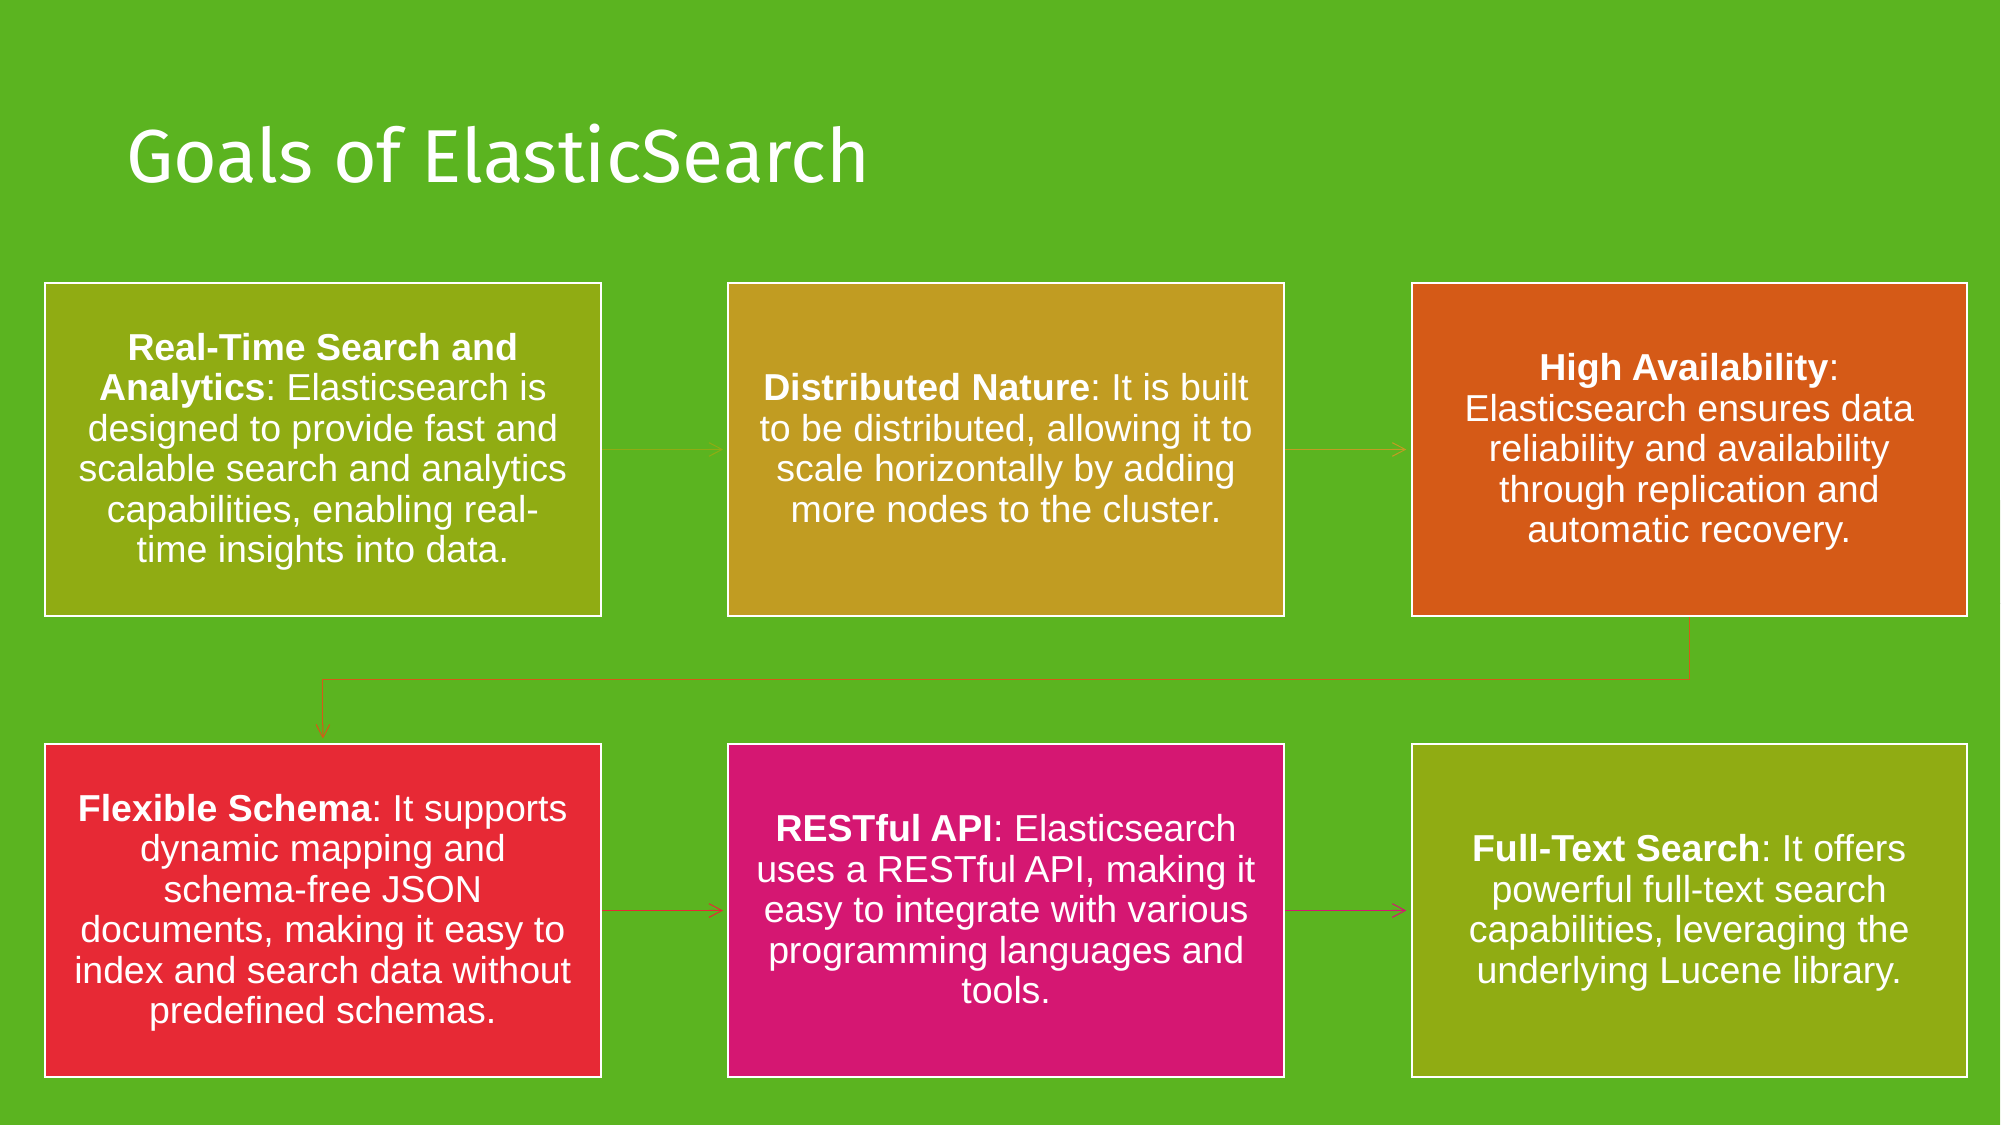

# Goals of ElasticSearch
Real-Time Search and Analytics: Elasticsearch is designed to provide fast and scalable search and analytics capabilities, enabling real-time insights into data.
Distributed Nature: It is built to be distributed, allowing it to scale horizontally by adding more nodes to the cluster.
High Availability: Elasticsearch ensures data reliability and availability through replication and automatic recovery.

Flexible Schema: It supports dynamic mapping and schema-free JSON documents, making it easy to index and search data without predefined schemas.
RESTful API: Elasticsearch uses a RESTful API, making it easy to integrate with various programming languages and tools.
Full-Text Search: It offers powerful full-text search capabilities, leveraging the underlying Lucene library.